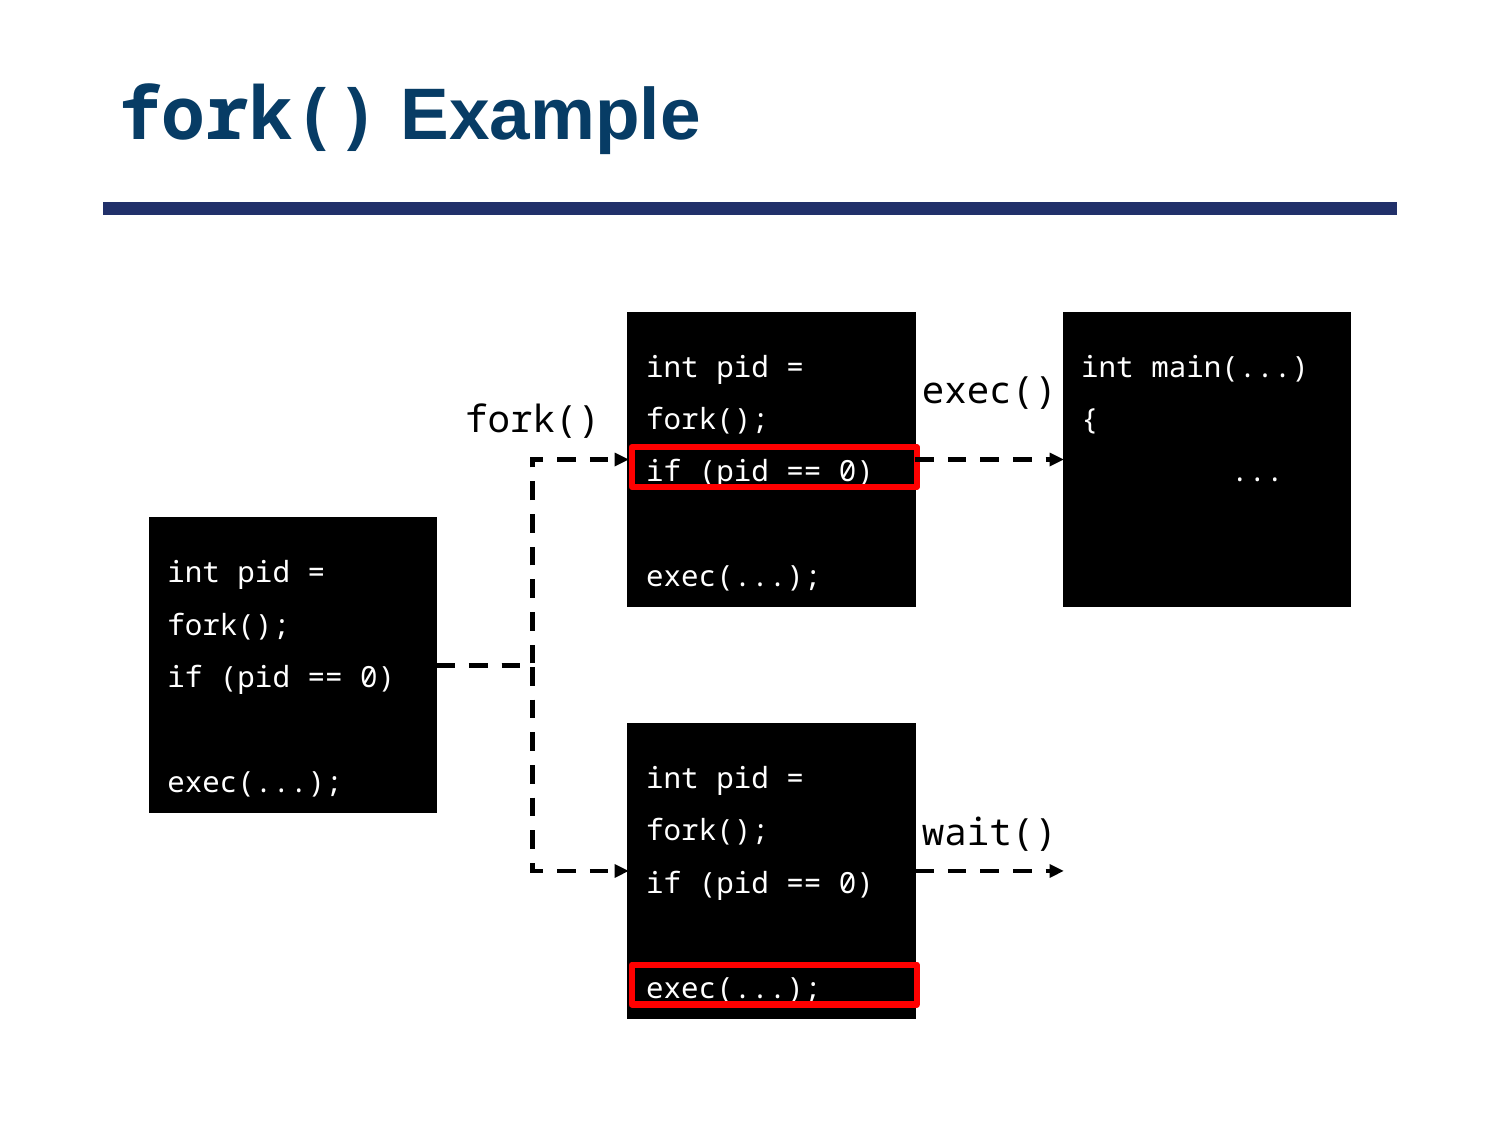

# fork() Example
int pid = fork();
if (pid == 0)
	exec(...);
else
	wait(pid);
int pid = fork();
if (pid == 0)
	exec(...);
else
	wait(pid);
int main(...) {
	...

}
exec()
wait()
fork()

int pid = fork();
if (pid == 0)
	exec(...);
else
	wait(pid);